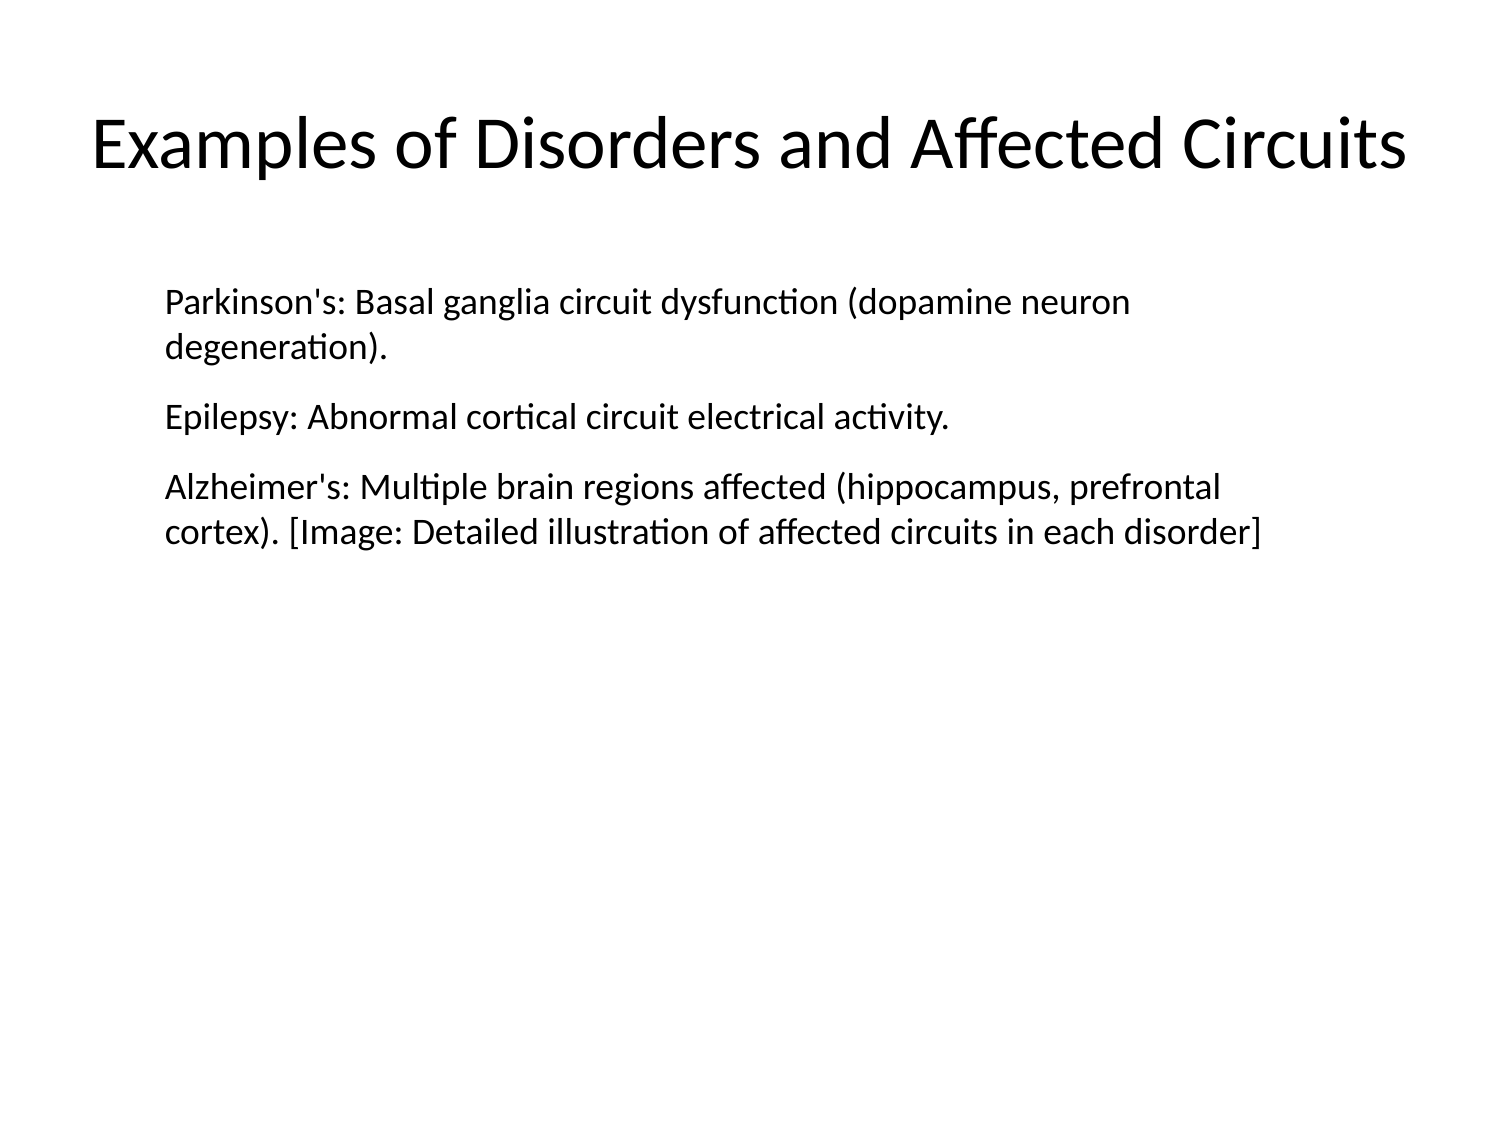

# Examples of Disorders and Affected Circuits

Parkinson's: Basal ganglia circuit dysfunction (dopamine neuron degeneration).
Epilepsy: Abnormal cortical circuit electrical activity.
Alzheimer's: Multiple brain regions affected (hippocampus, prefrontal cortex). [Image: Detailed illustration of affected circuits in each disorder]